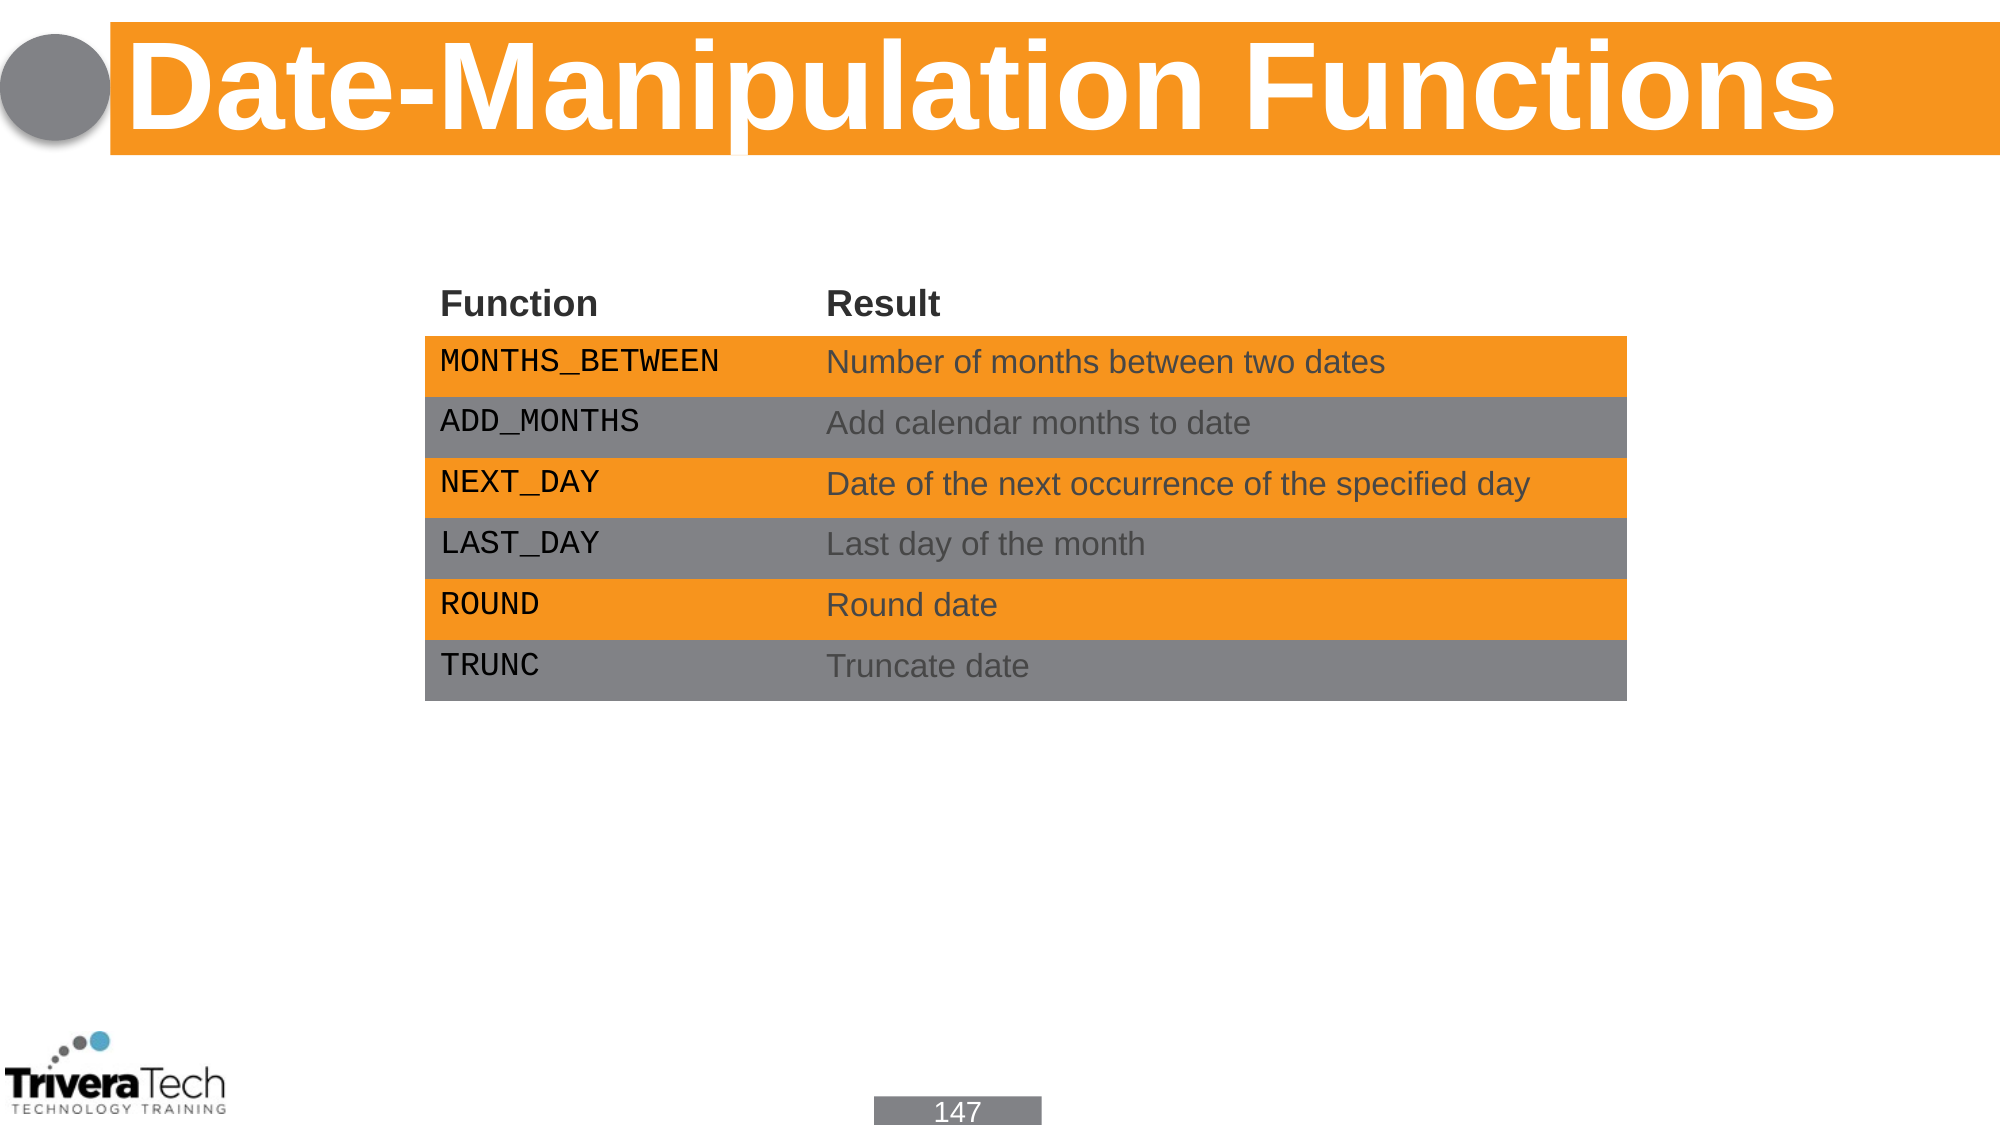

# Date-Manipulation Functions

| Function | Result |
| --- | --- |
| MONTHS\_BETWEEN | Number of months between two dates |
| ADD\_MONTHS | Add calendar months to date |
| NEXT\_DAY | Date of the next occurrence of the specified day |
| LAST\_DAY | Last day of the month |
| ROUND | Round date |
| TRUNC | Truncate date |
147